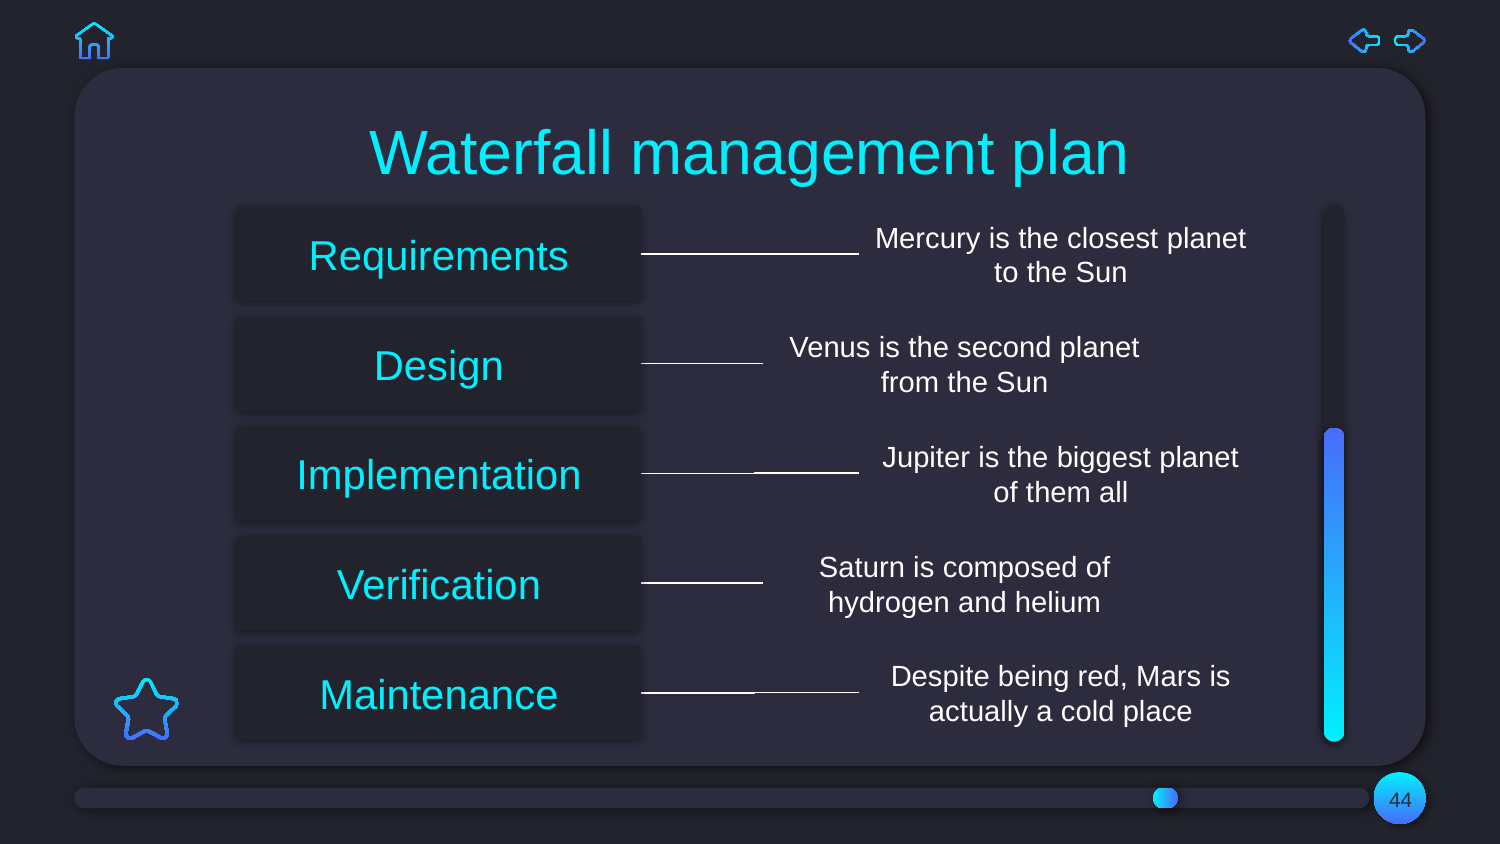

# Waterfall management plan

Requirements
Mercury is the closest planet to the Sun
Design
Venus is the second planet from the Sun
Implementation
Jupiter is the biggest planet of them all
Verification
Saturn is composed of hydrogen and helium
Maintenance
Despite being red, Mars is actually a cold place